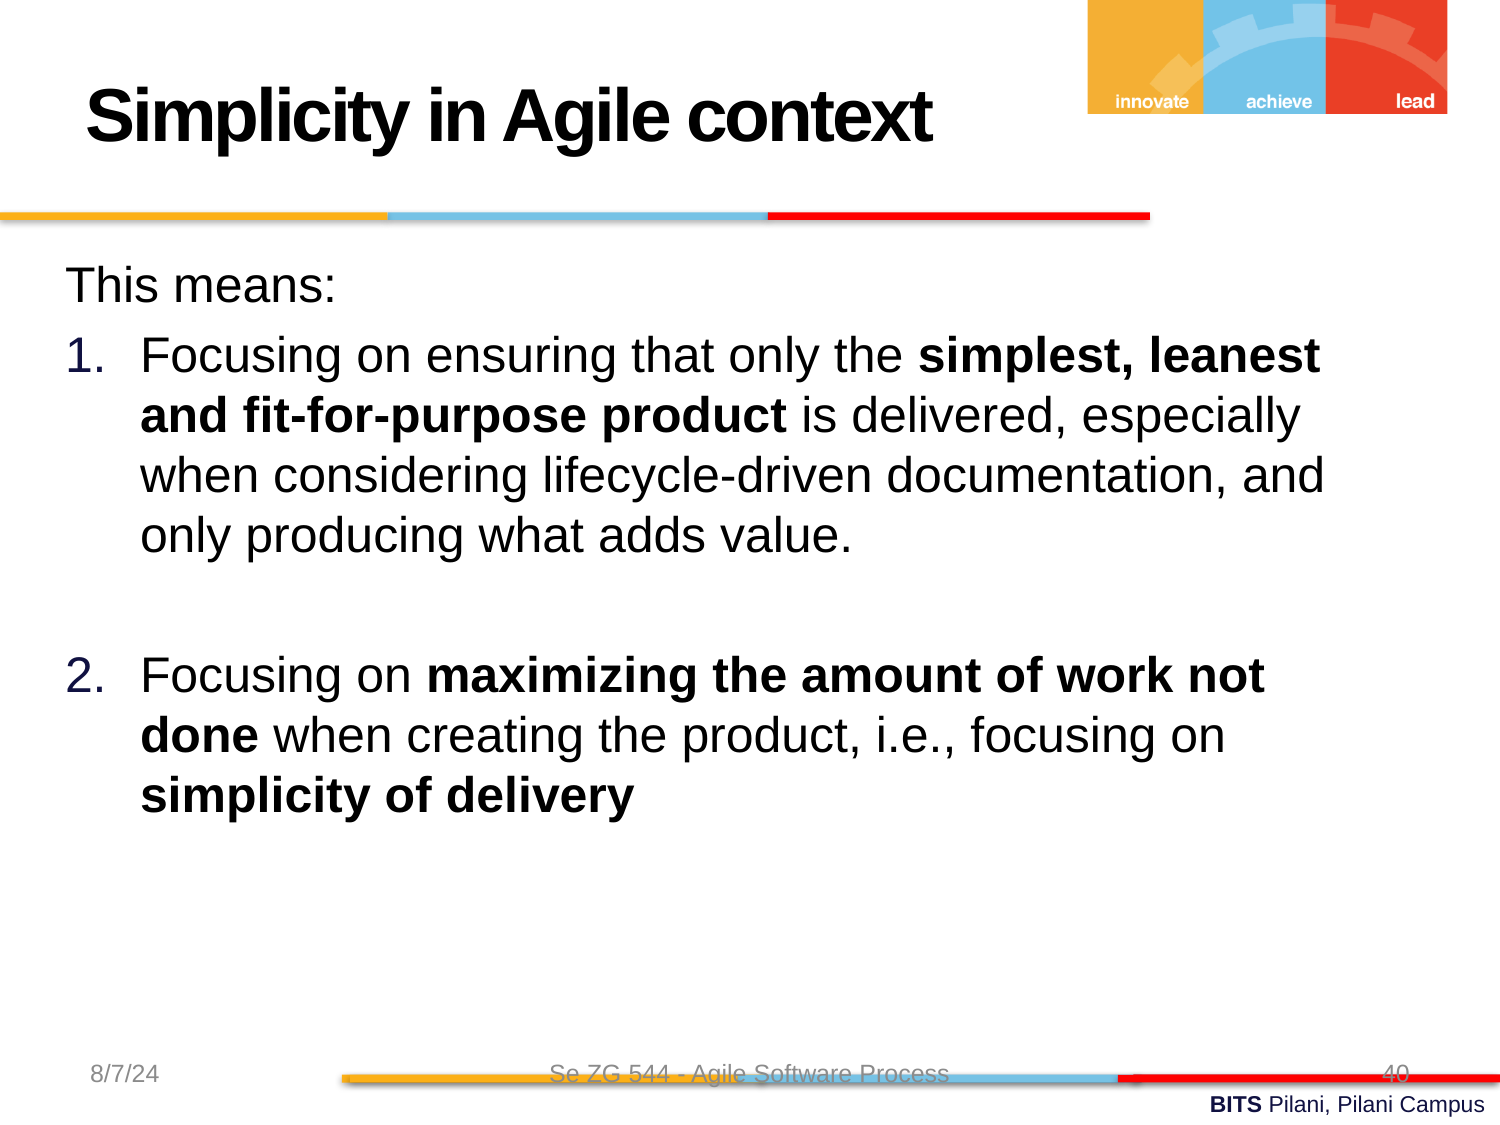

Simplicity in Agile context
This means:
Focusing on ensuring that only the simplest, leanest and fit-for-purpose product is delivered, especially when considering lifecycle-driven documentation, and only producing what adds value.

Focusing on maximizing the amount of work not done when creating the product, i.e., focusing on simplicity of delivery
8/7/24
Se ZG 544 - Agile Software Process
40